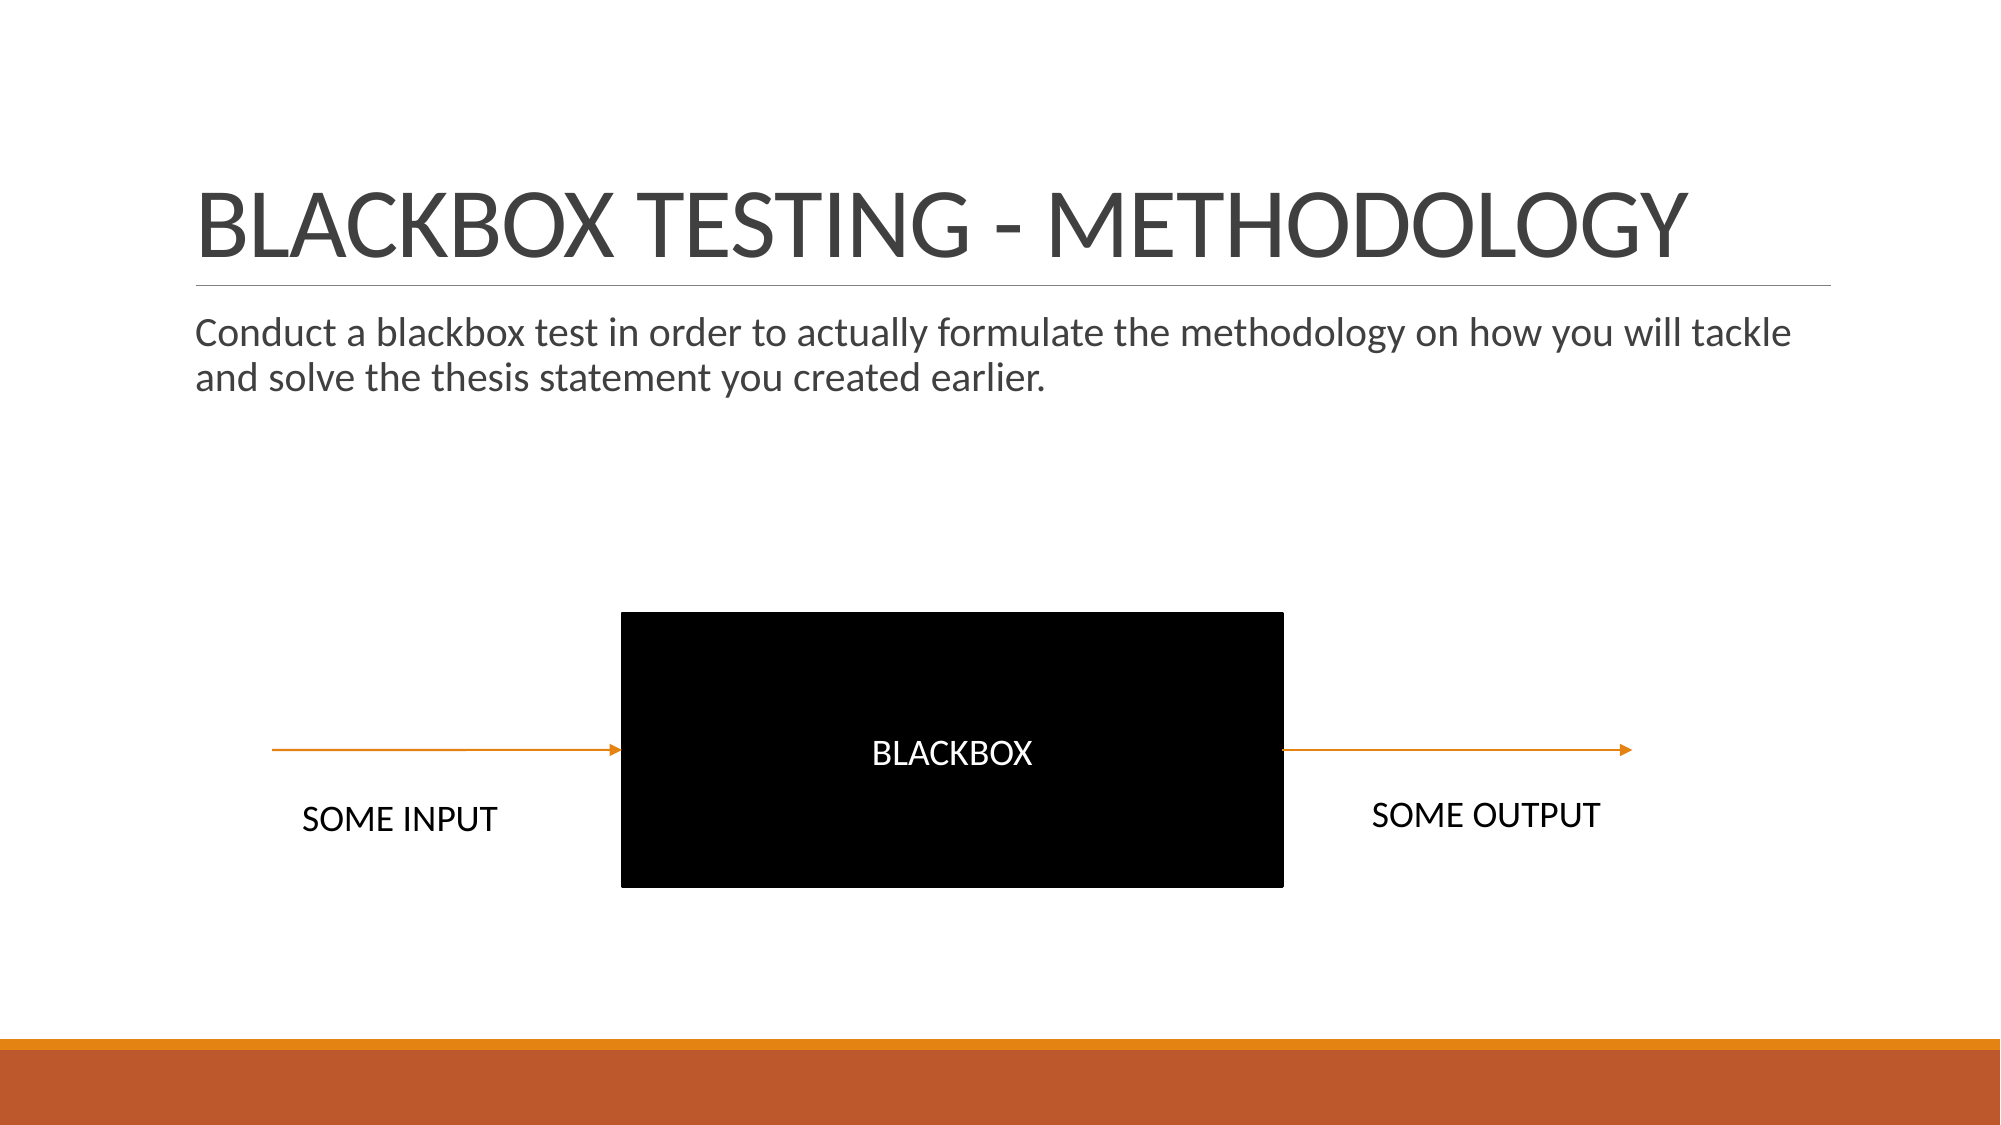

# BLACKBOX TESTING - METHODOLOGY
Conduct a blackbox test in order to actually formulate the methodology on how you will tackle and solve the thesis statement you created earlier.
BLACKBOX
SOME OUTPUT
SOME INPUT